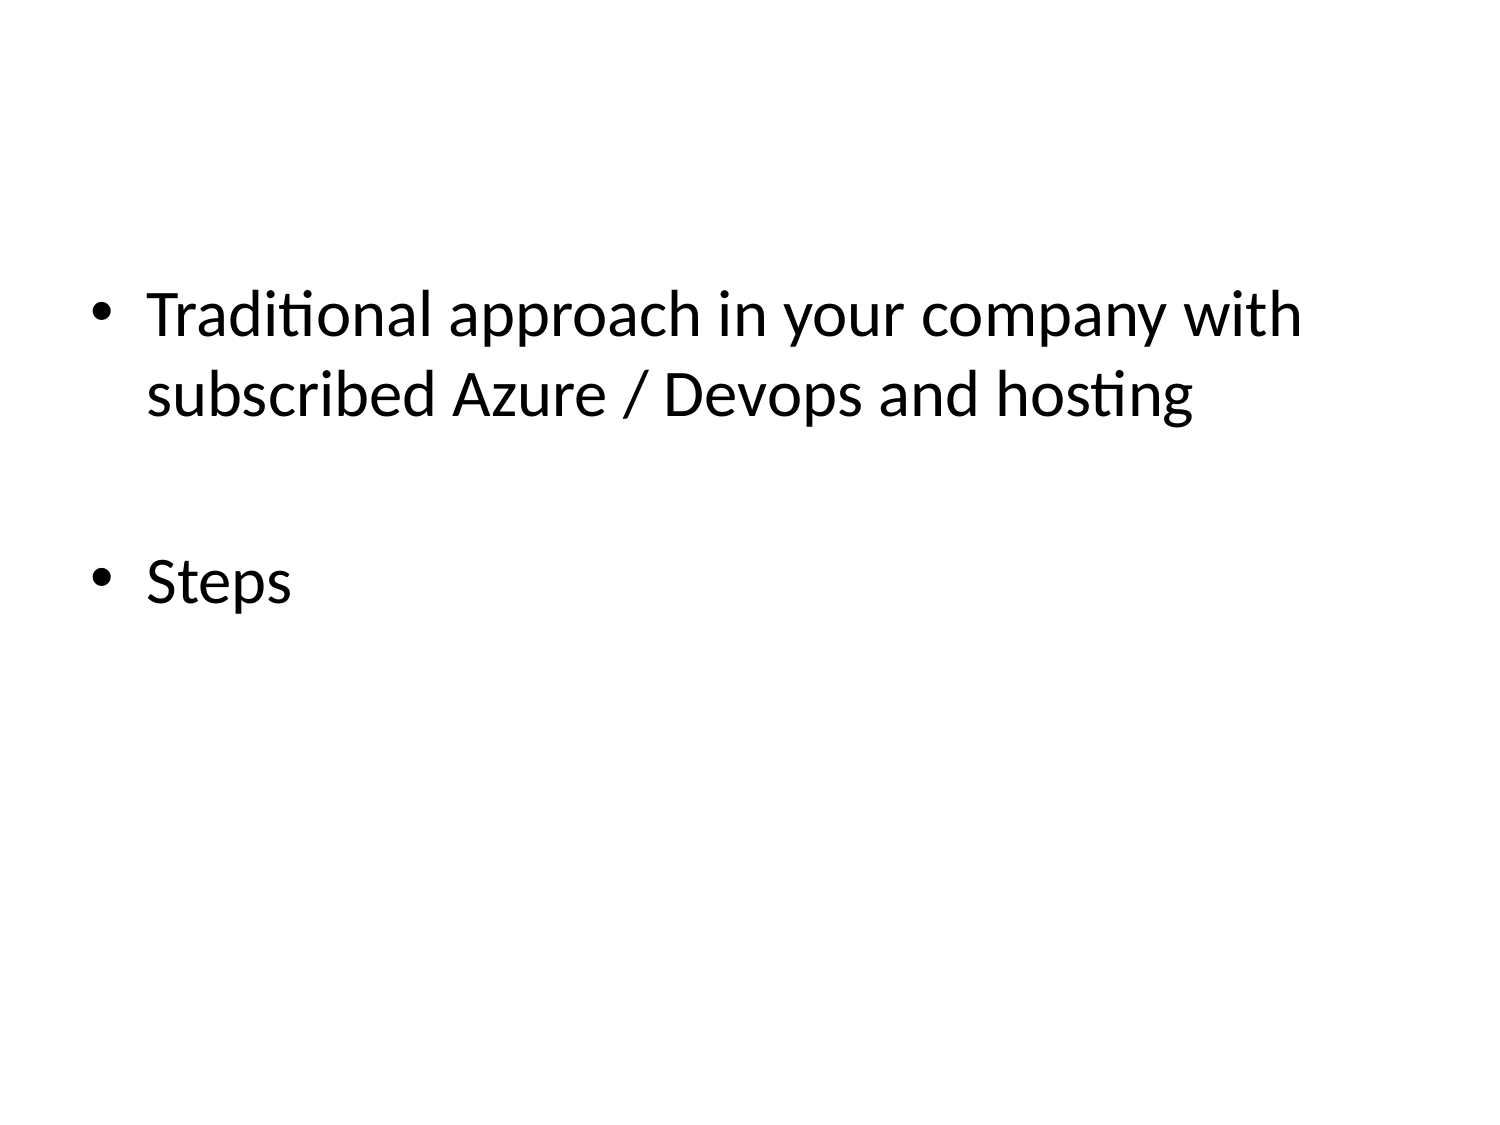

Traditional approach in your company with subscribed Azure / Devops and hosting

Steps